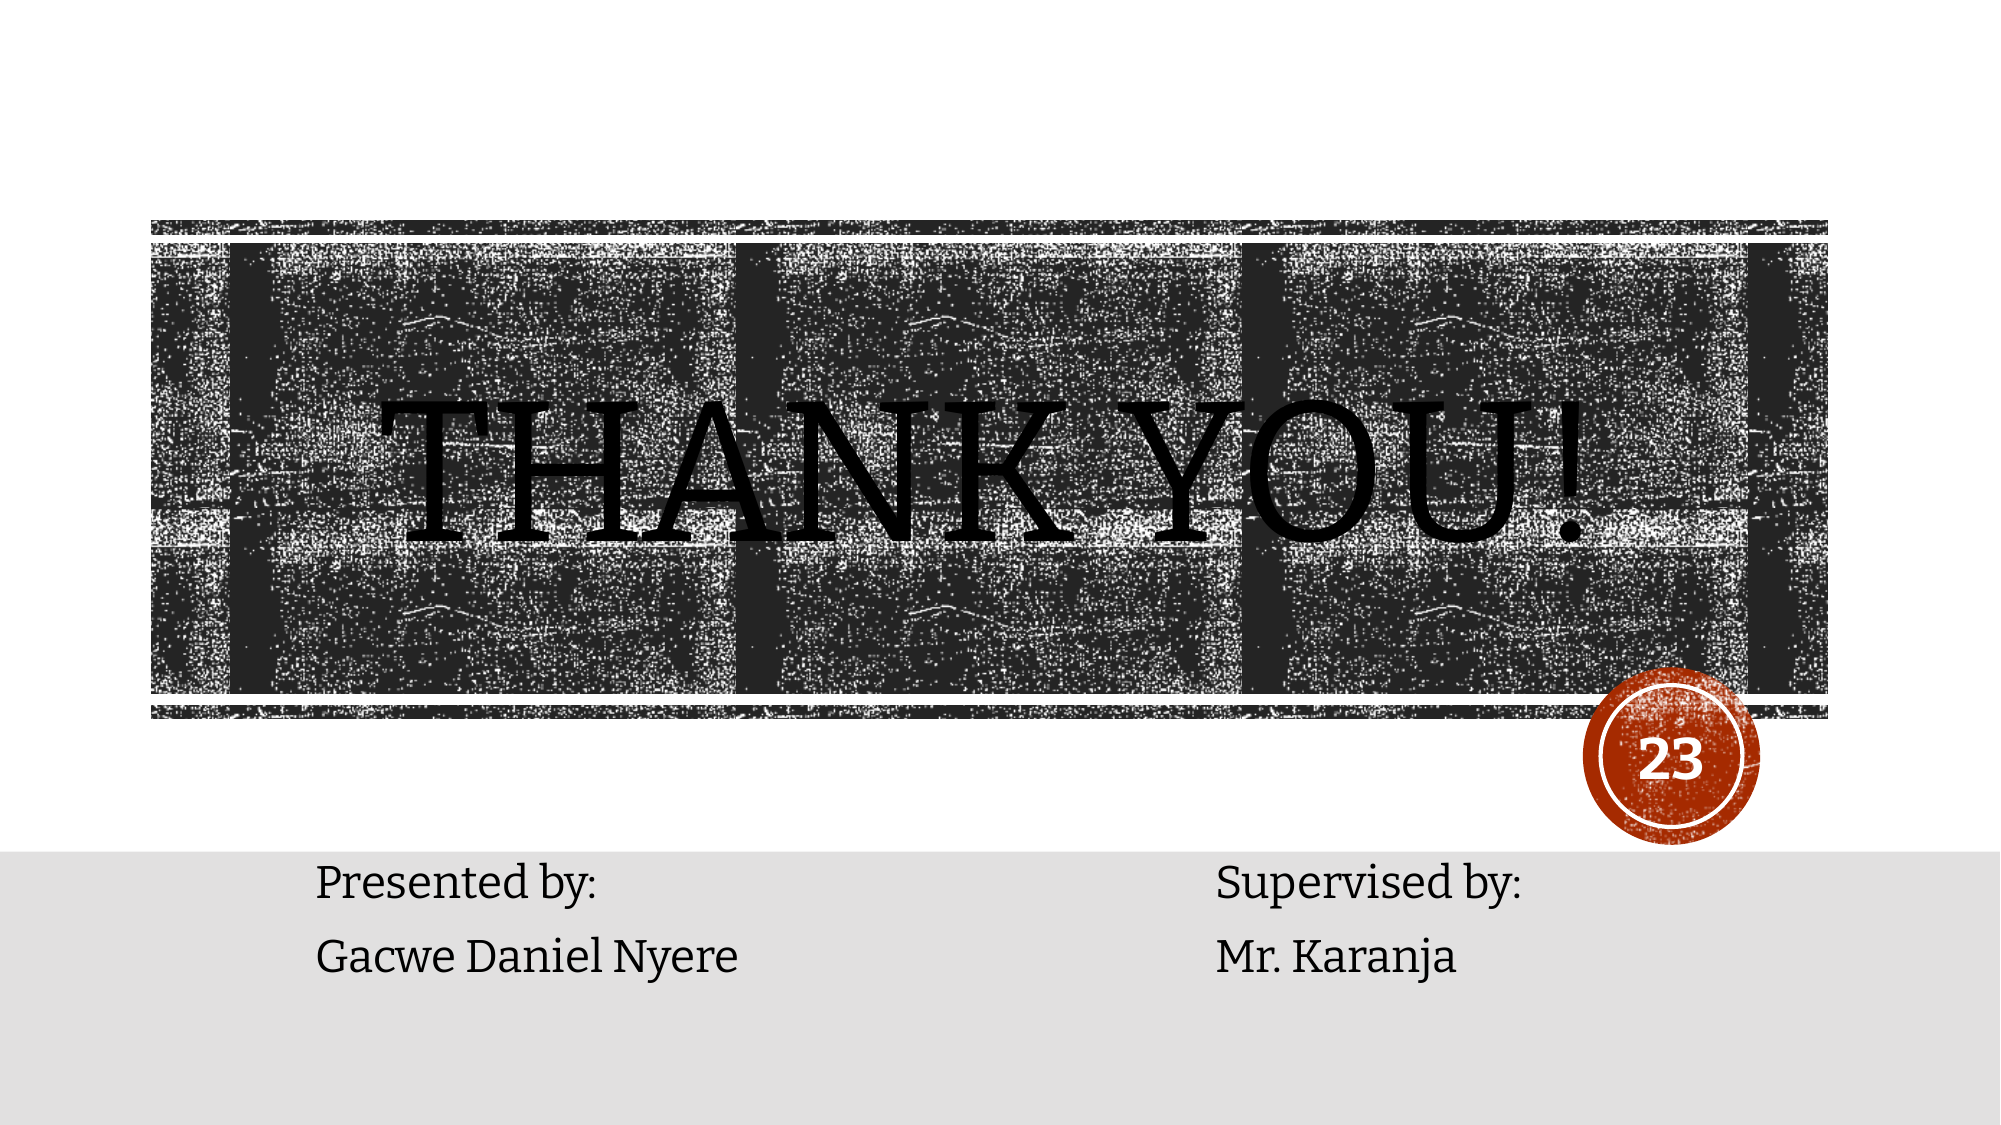

# THANK YOU!
23
		Presented by:					Supervised by:
		Gacwe Daniel Nyere				Mr. Karanja